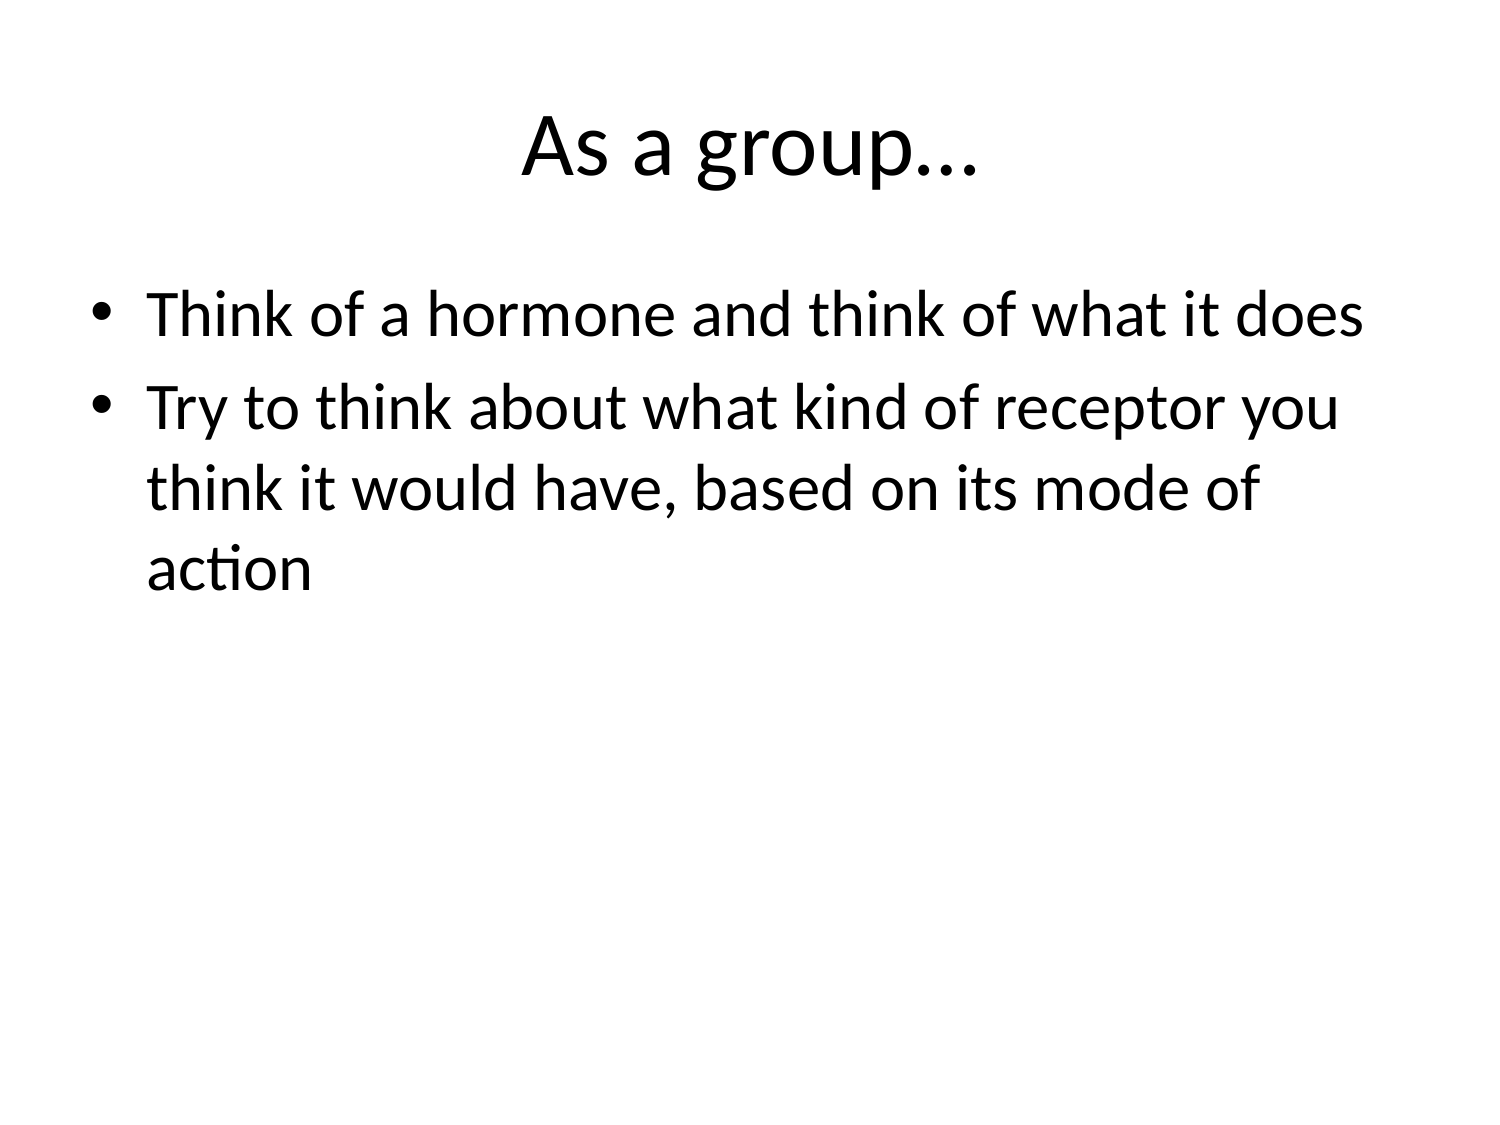

# As a group…
Think of a hormone and think of what it does
Try to think about what kind of receptor you think it would have, based on its mode of action